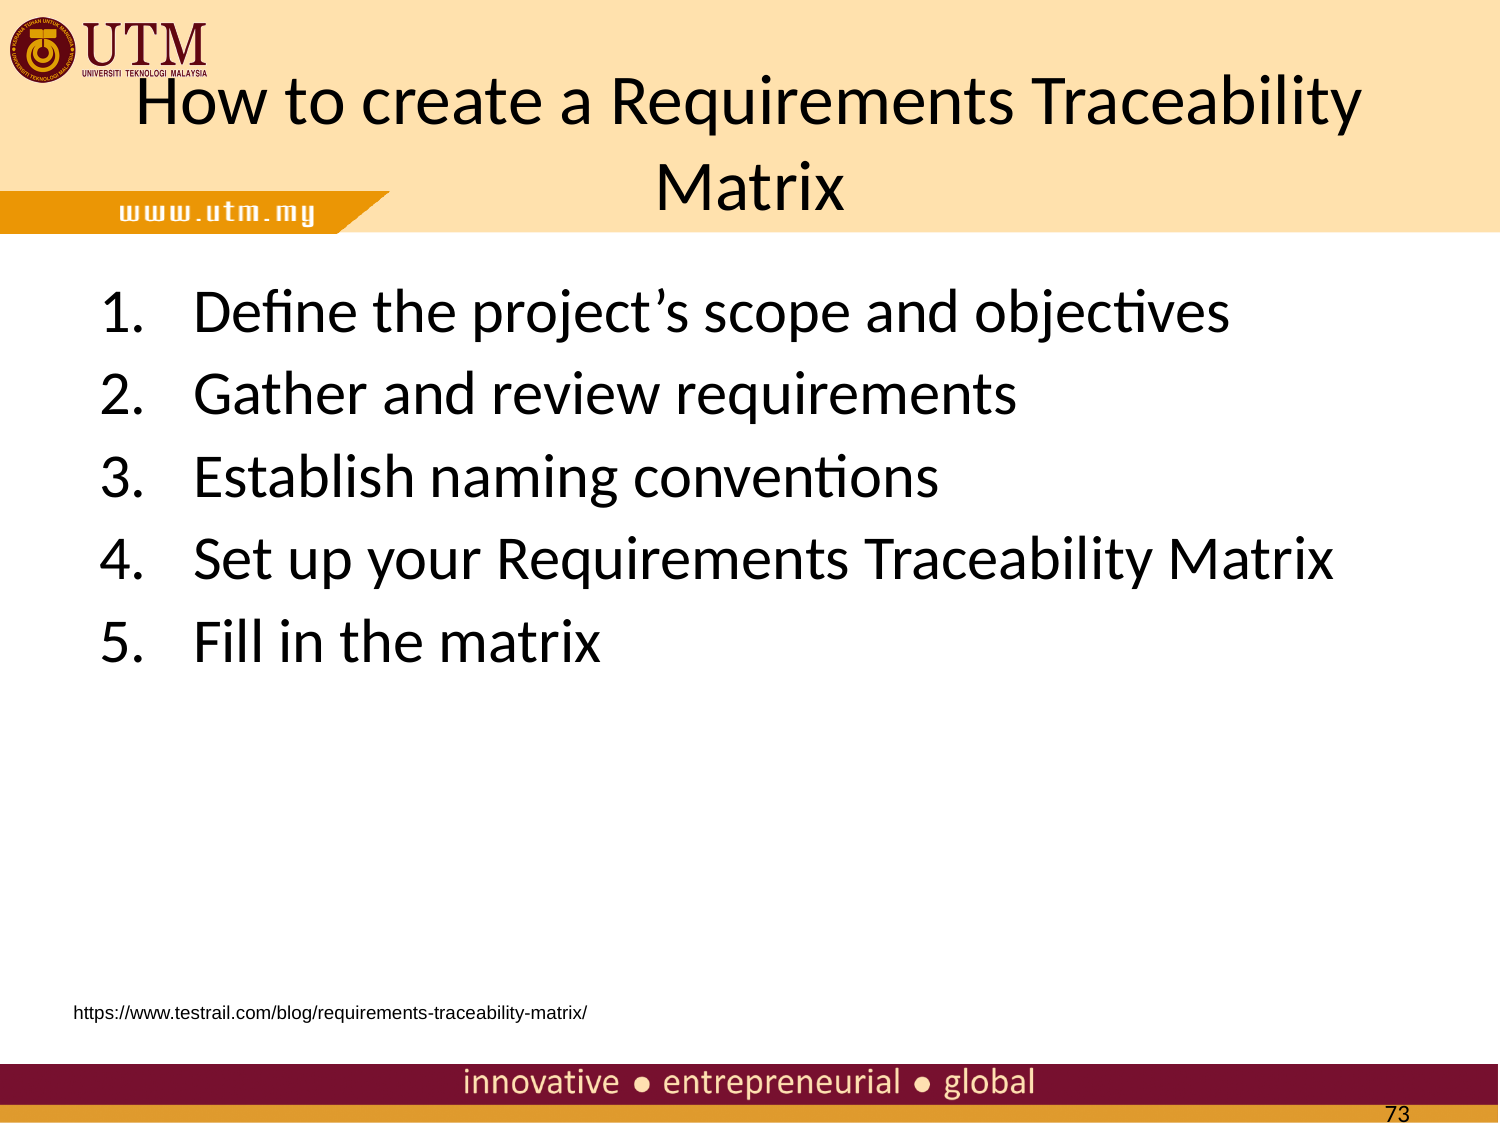

# How to create a Requirements Traceability Matrix
Define the project’s scope and objectives
Gather and review requirements
Establish naming conventions
Set up your Requirements Traceability Matrix
Fill in the matrix

https://www.testrail.com/blog/requirements-traceability-matrix/
73